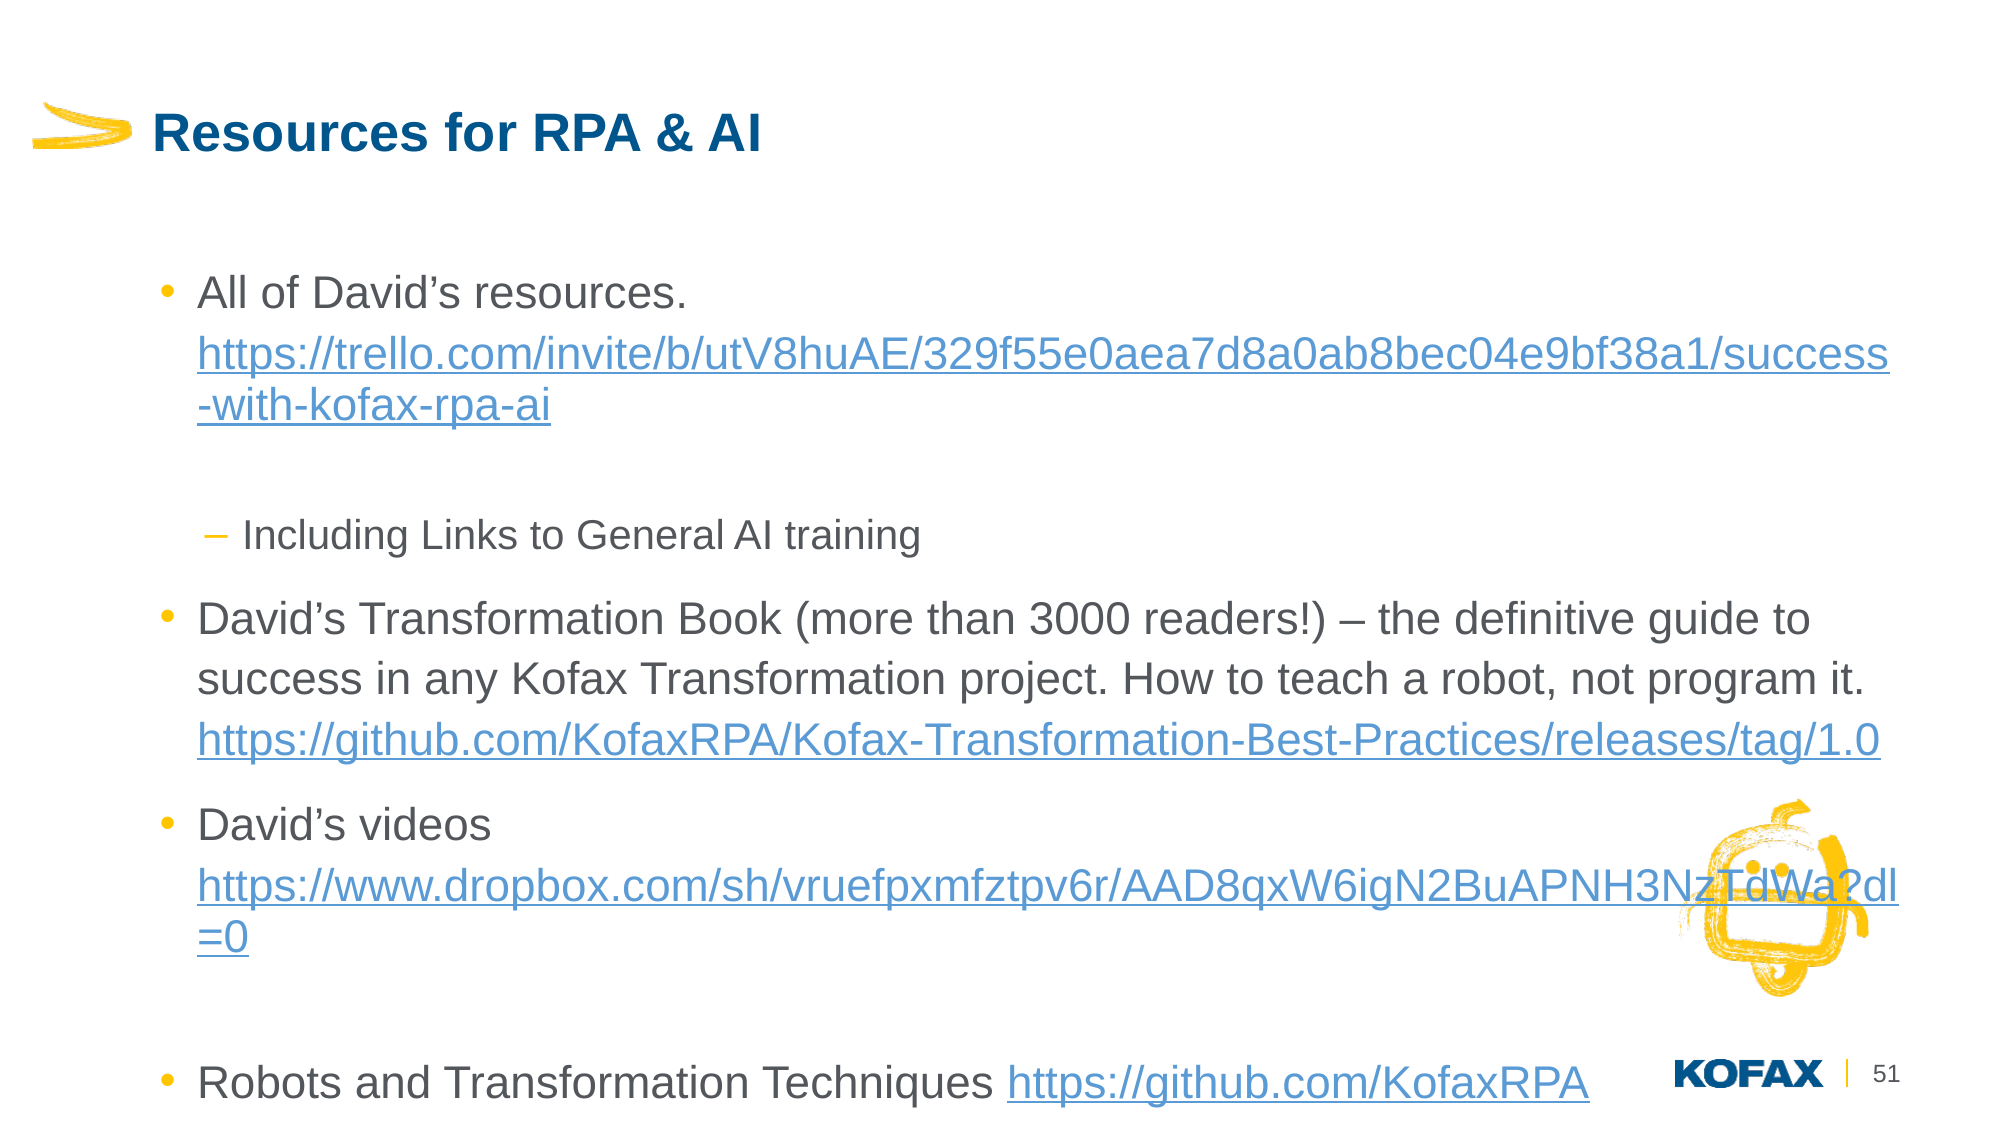

# Resources for RPA & AI
All of David’s resources. https://trello.com/invite/b/utV8huAE/329f55e0aea7d8a0ab8bec04e9bf38a1/success-with-kofax-rpa-ai
Including Links to General AI training
David’s Transformation Book (more than 3000 readers!) – the definitive guide to success in any Kofax Transformation project. How to teach a robot, not program it.
https://github.com/KofaxRPA/Kofax-Transformation-Best-Practices/releases/tag/1.0
David’s videos https://www.dropbox.com/sh/vruefpxmfztpv6r/AAD8qxW6igN2BuAPNH3NzTdWa?dl=0
Robots and Transformation Techniques https://github.com/KofaxRPA
51